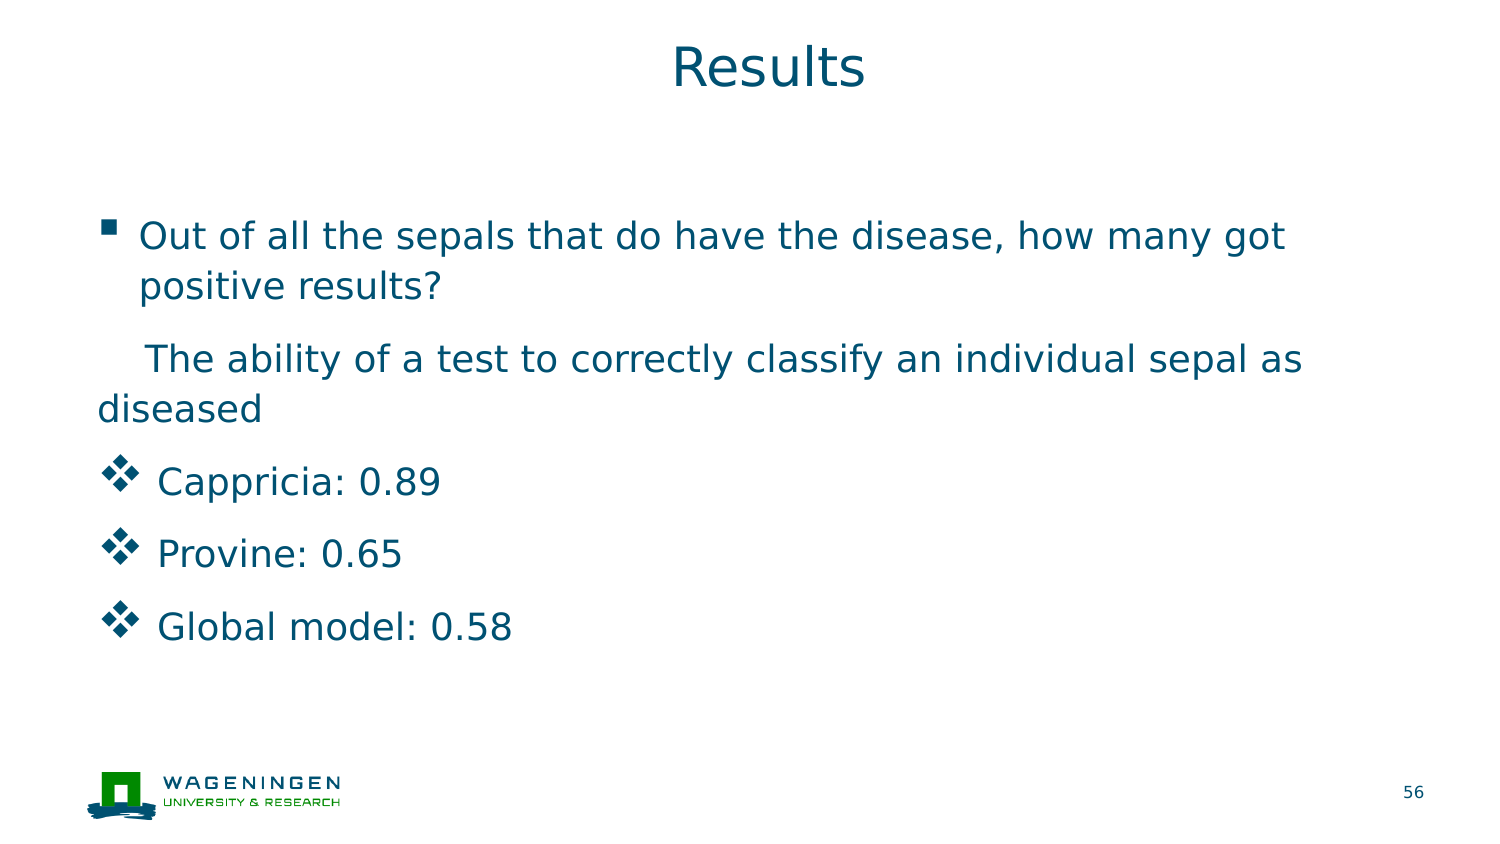

# Results
Out of all the sepals that do have the disease, how many got positive results?
    The ability of a test to correctly classify an individual sepal as diseased
 Cappricia: 0.89
 Provine: 0.65
 Global model: 0.58
56